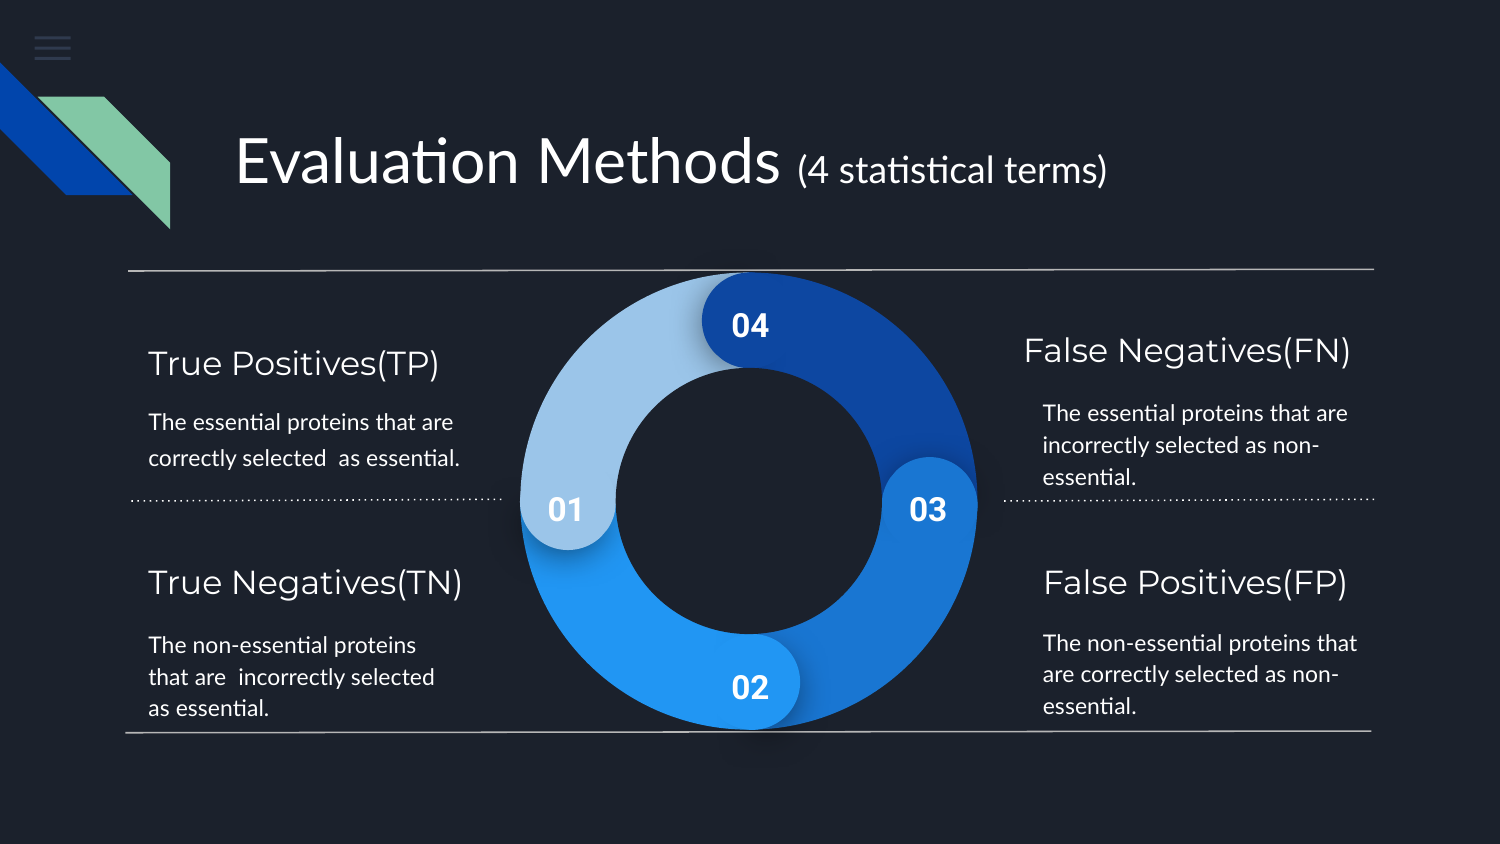

# Evaluation Methods (4 statistical terms)

04
False Negatives(FN)
True Positives(TP)

The essential proteins that are incorrectly selected as non- essential.
The essential proteins that are correctly selected  as essential.

01
03
True Negatives(TN)
False Positives(FP)
The non-essential proteins that are correctly selected as non-essential.
The non-essential proteins that are  incorrectly selected as essential.

02